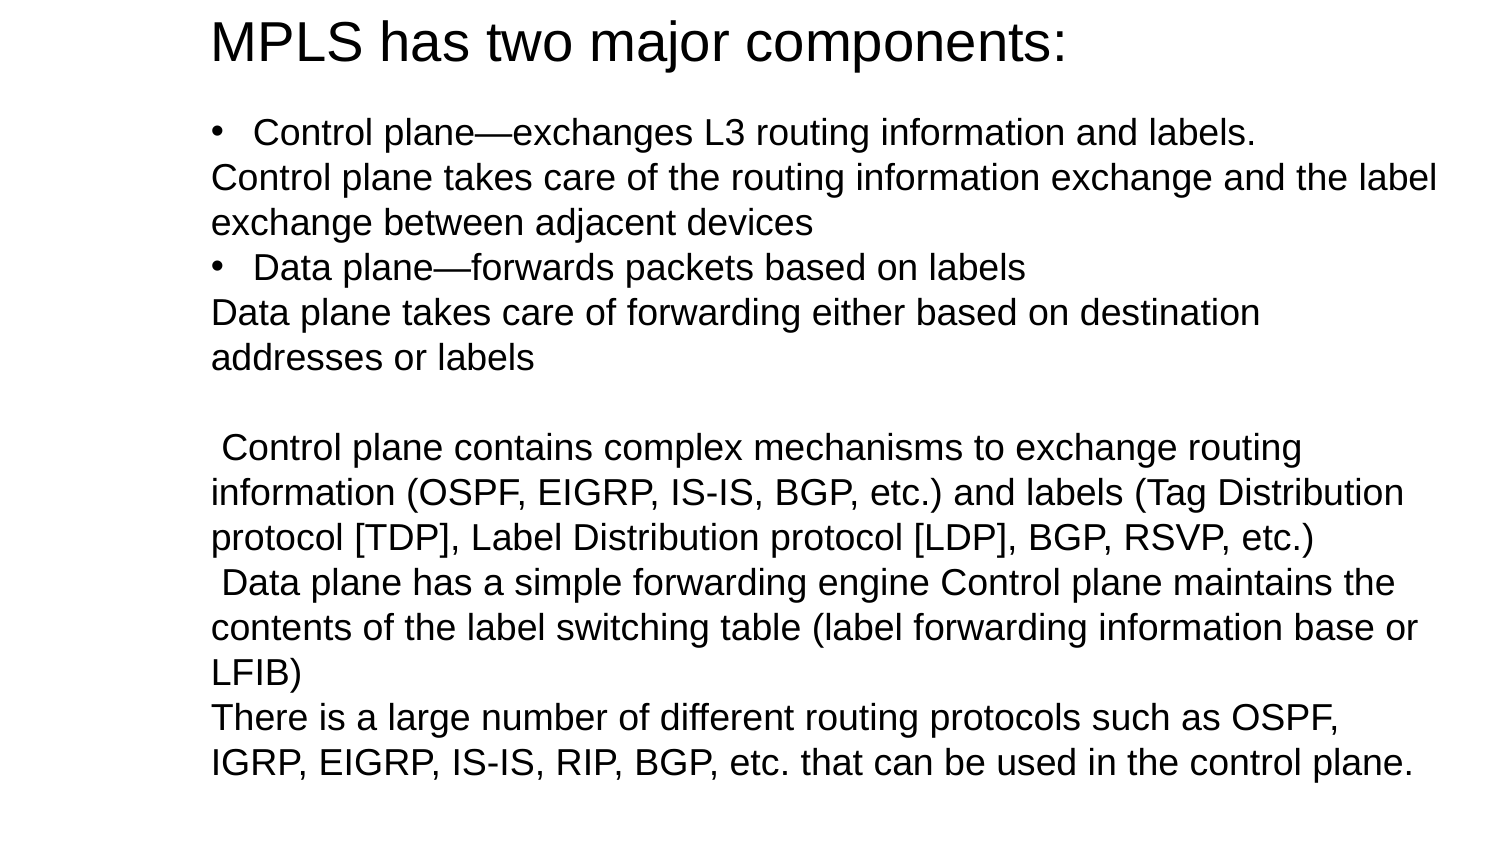

MPLS has two major components:

Control plane—exchanges L3 routing information and labels.
Control plane takes care of the routing information exchange and the label exchange between adjacent devices
Data plane—forwards packets based on labels
Data plane takes care of forwarding either based on destination addresses or labels

 Control plane contains complex mechanisms to exchange routing information (OSPF, EIGRP, IS-IS, BGP, etc.) and labels (Tag Distribution protocol [TDP], Label Distribution protocol [LDP], BGP, RSVP, etc.)
 Data plane has a simple forwarding engine Control plane maintains the contents of the label switching table (label forwarding information base or LFIB)
There is a large number of different routing protocols such as OSPF, IGRP, EIGRP, IS-IS, RIP, BGP, etc. that can be used in the control plane.